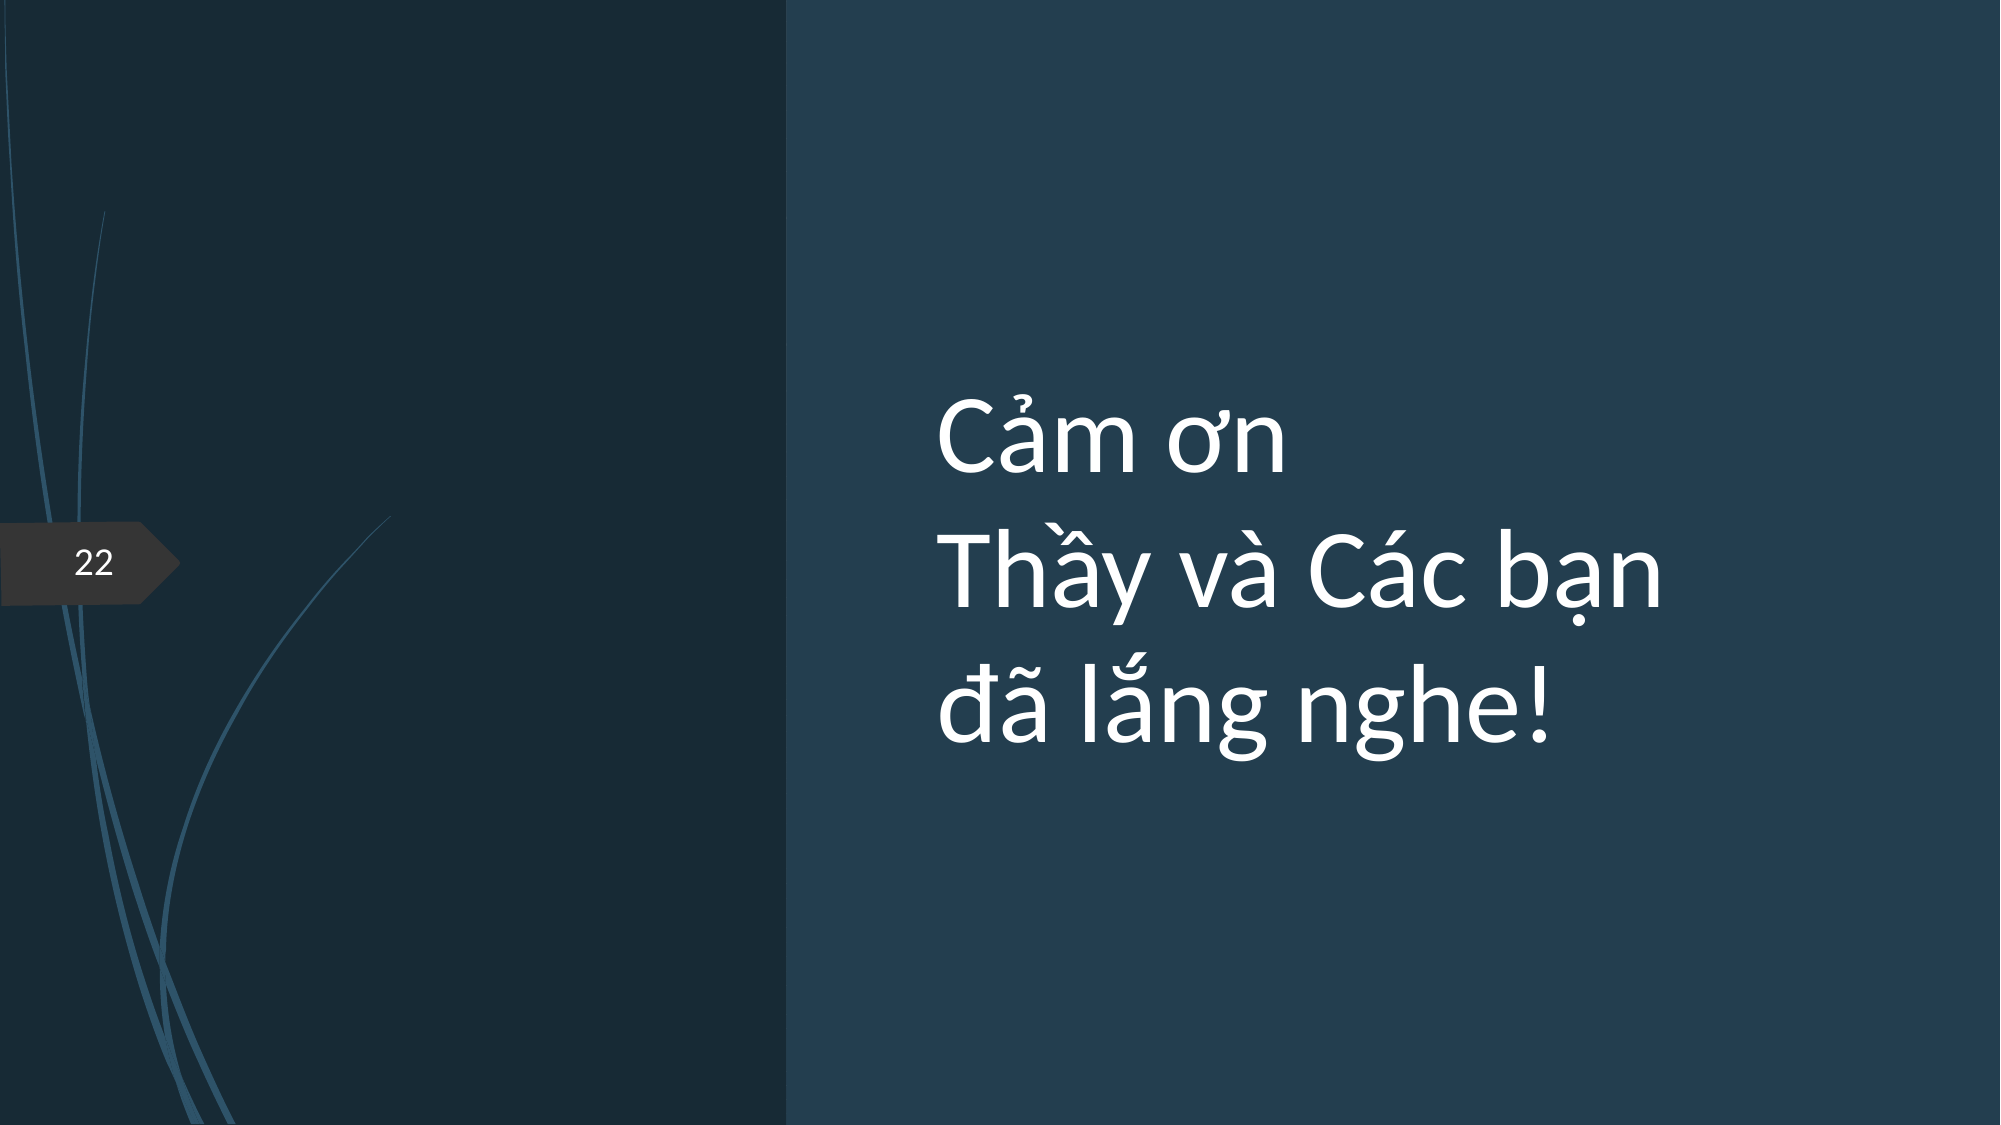

# Cảm ơn Thầy và Các bạn đã lắng nghe!

22